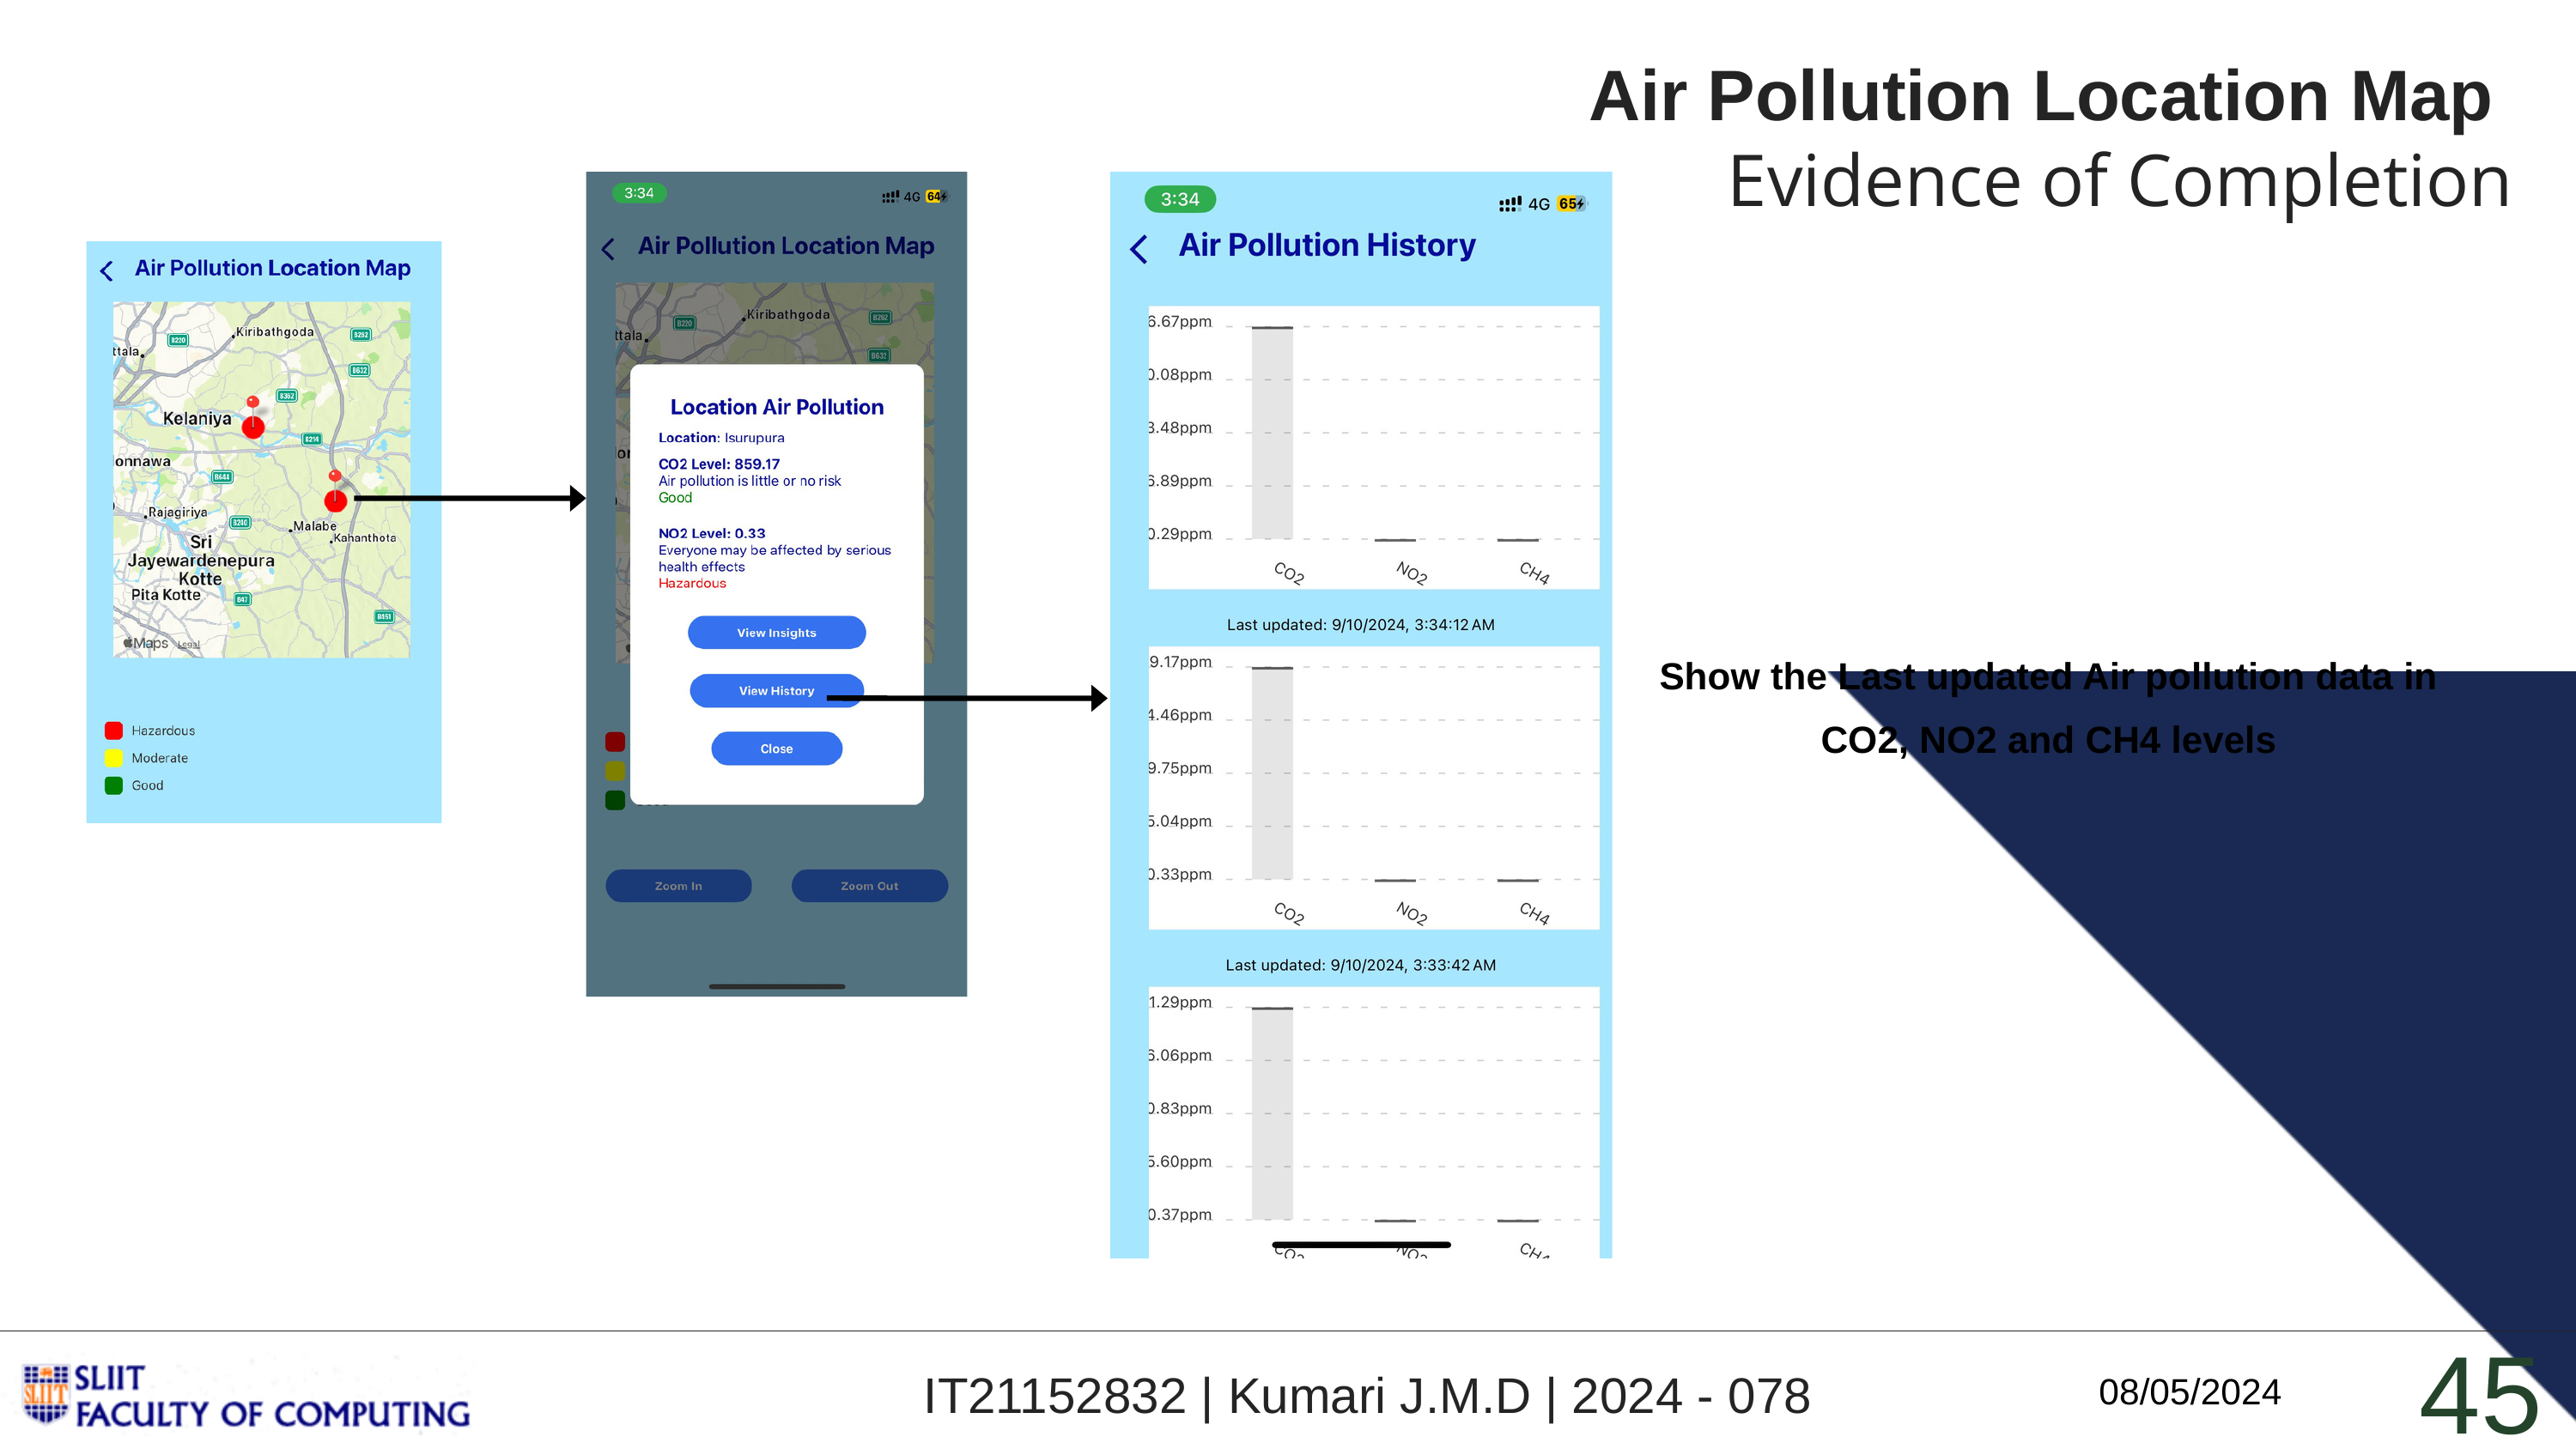

Air Pollution Location Map
Evidence of Completion

Show the Last updated Air pollution data in CO2, NO2 and CH4 levels

45

IT21152832 | Kumari J.M.D | 2024 - 078
08/05/2024